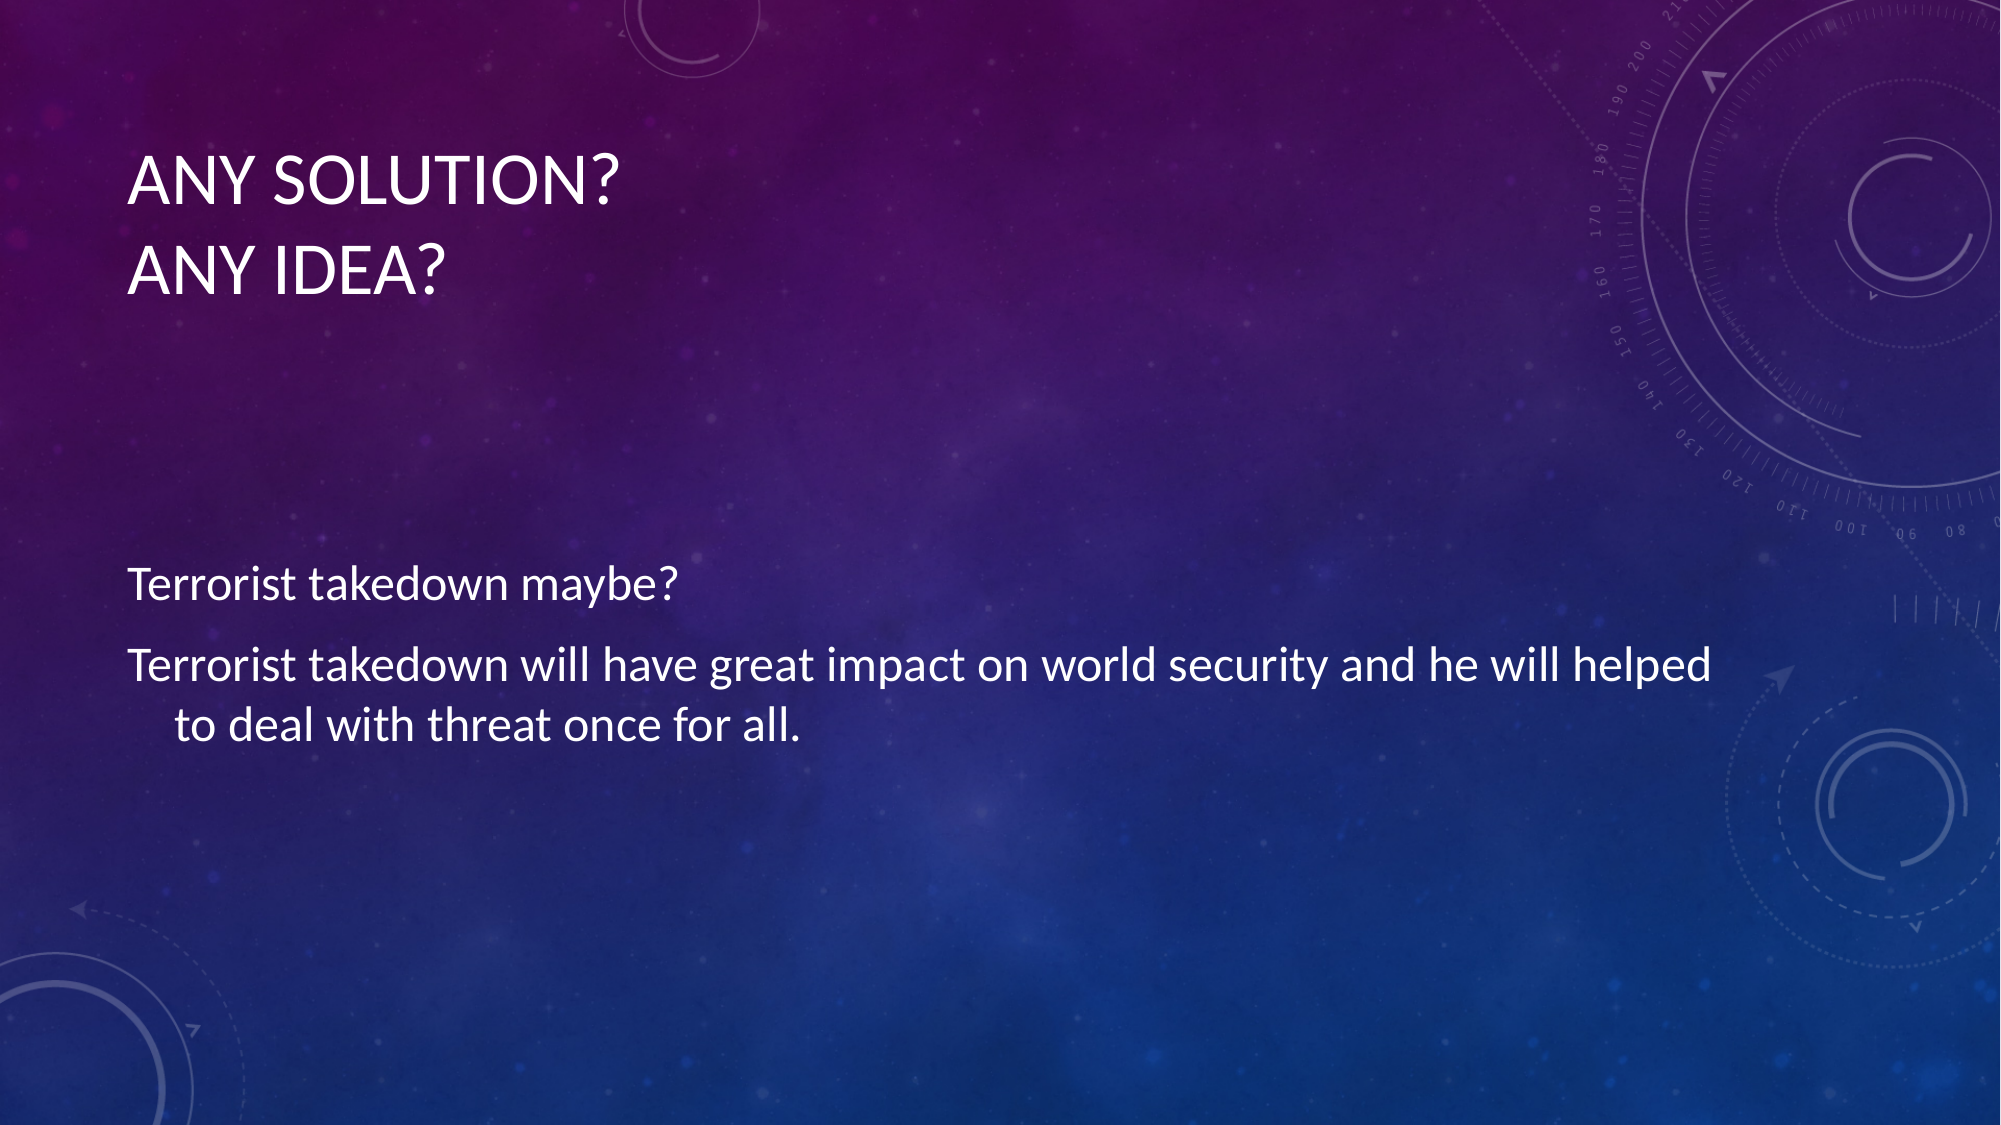

# ANY SOLUTION? ANy idea?
Terrorist takedown maybe?
Terrorist takedown will have great impact on world security and he will helped to deal with threat once for all.